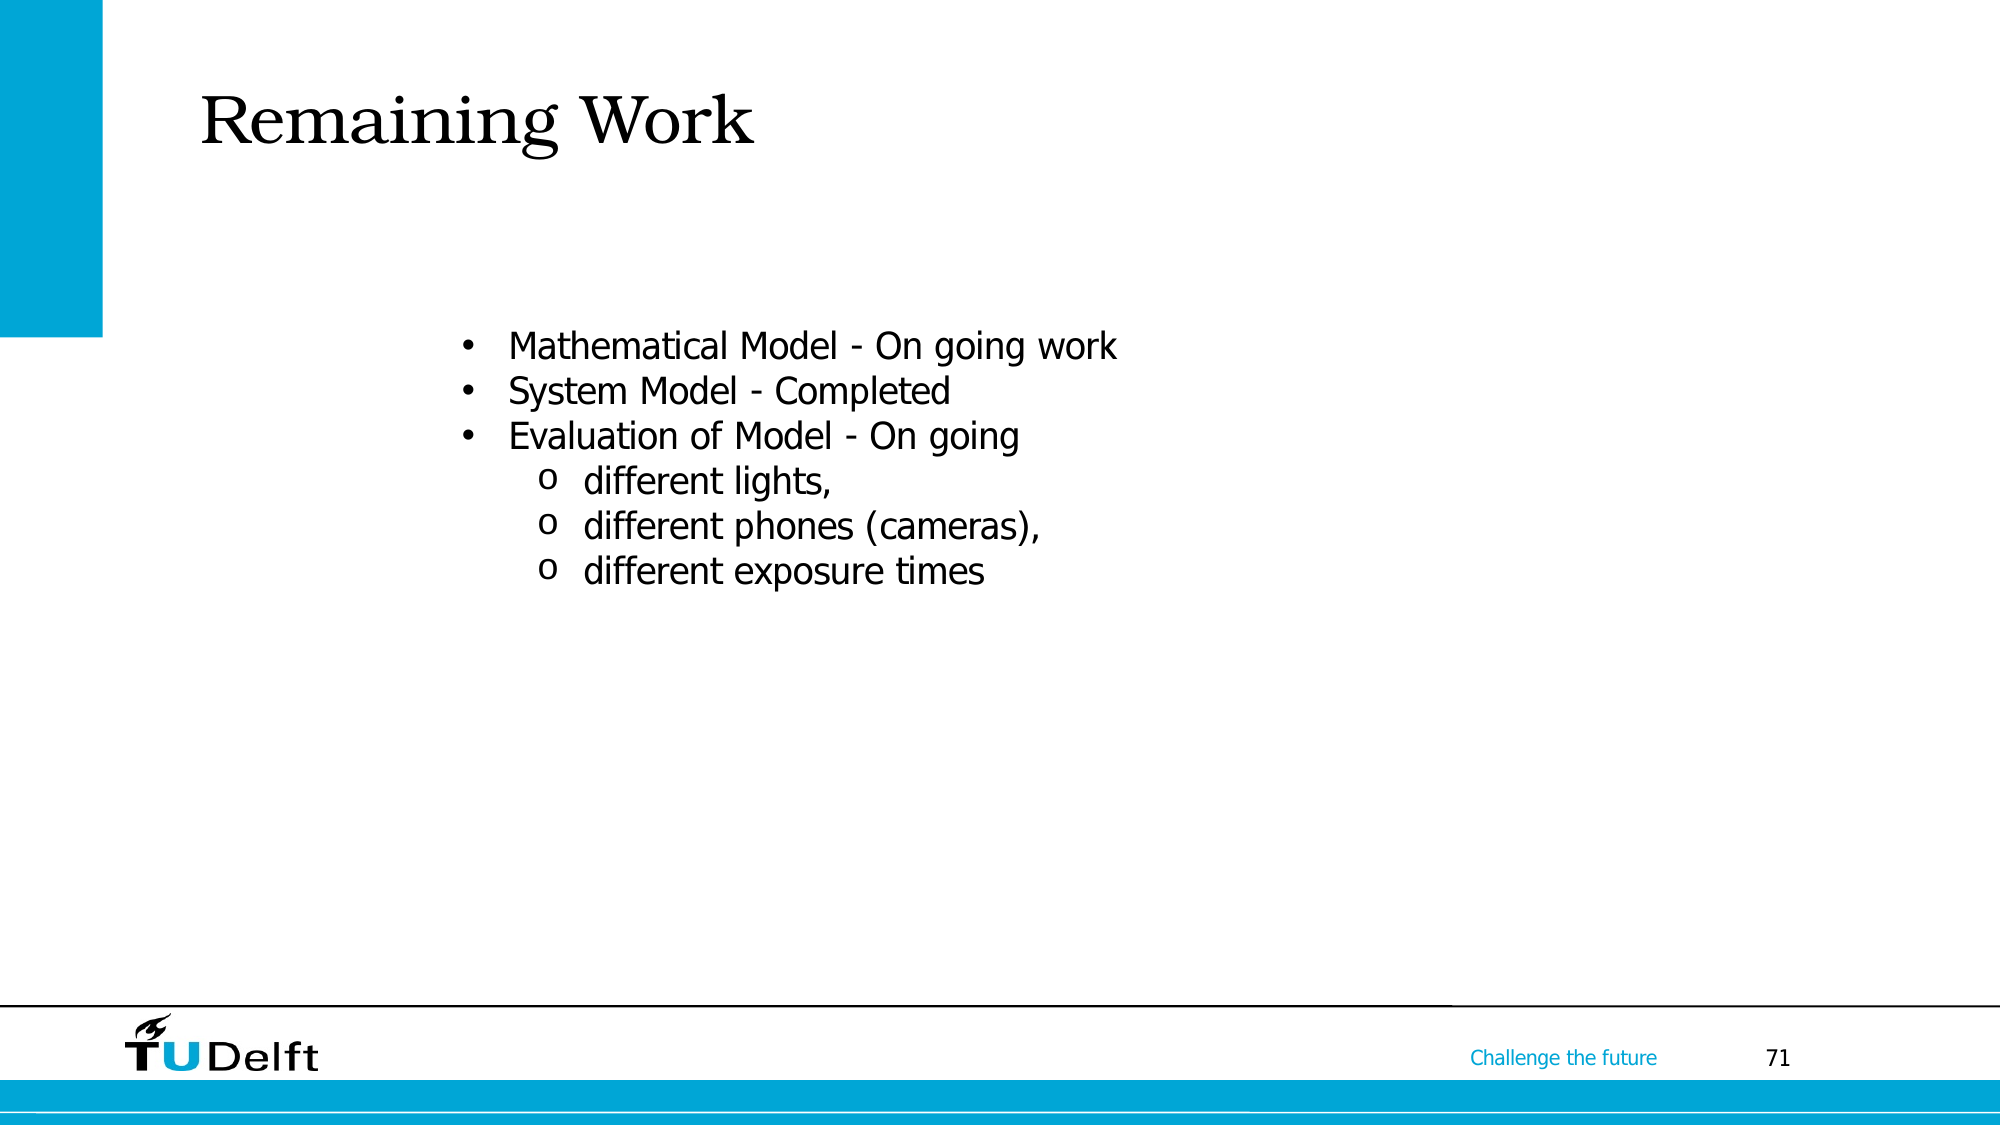

# Remaining Work
Mathematical Model - On going work
System Model - Completed
Evaluation of Model - On going
different lights,
different phones (cameras),
different exposure times